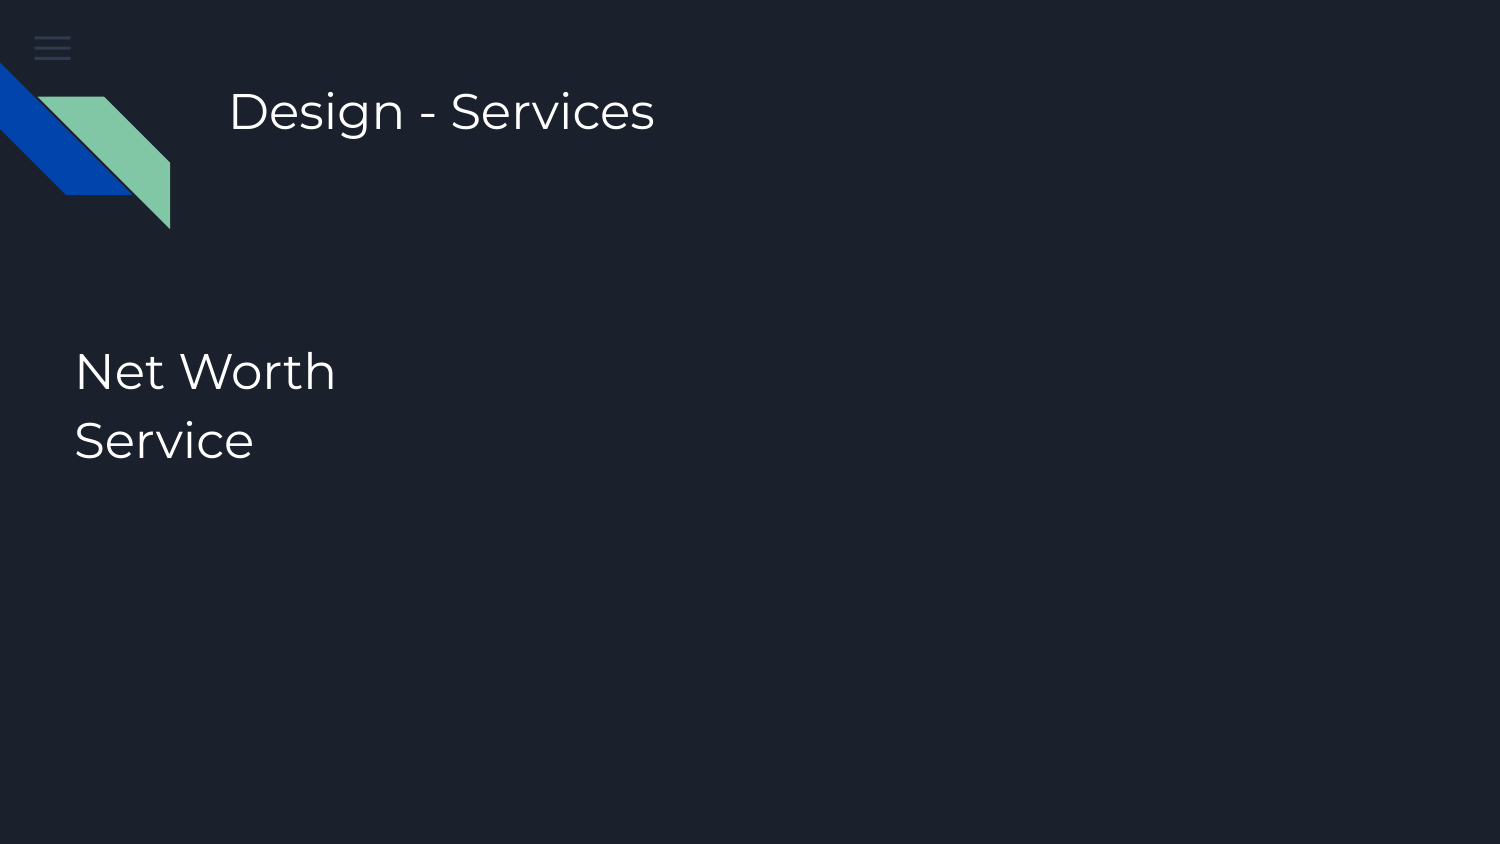

# Design - Services
Net Worth Service